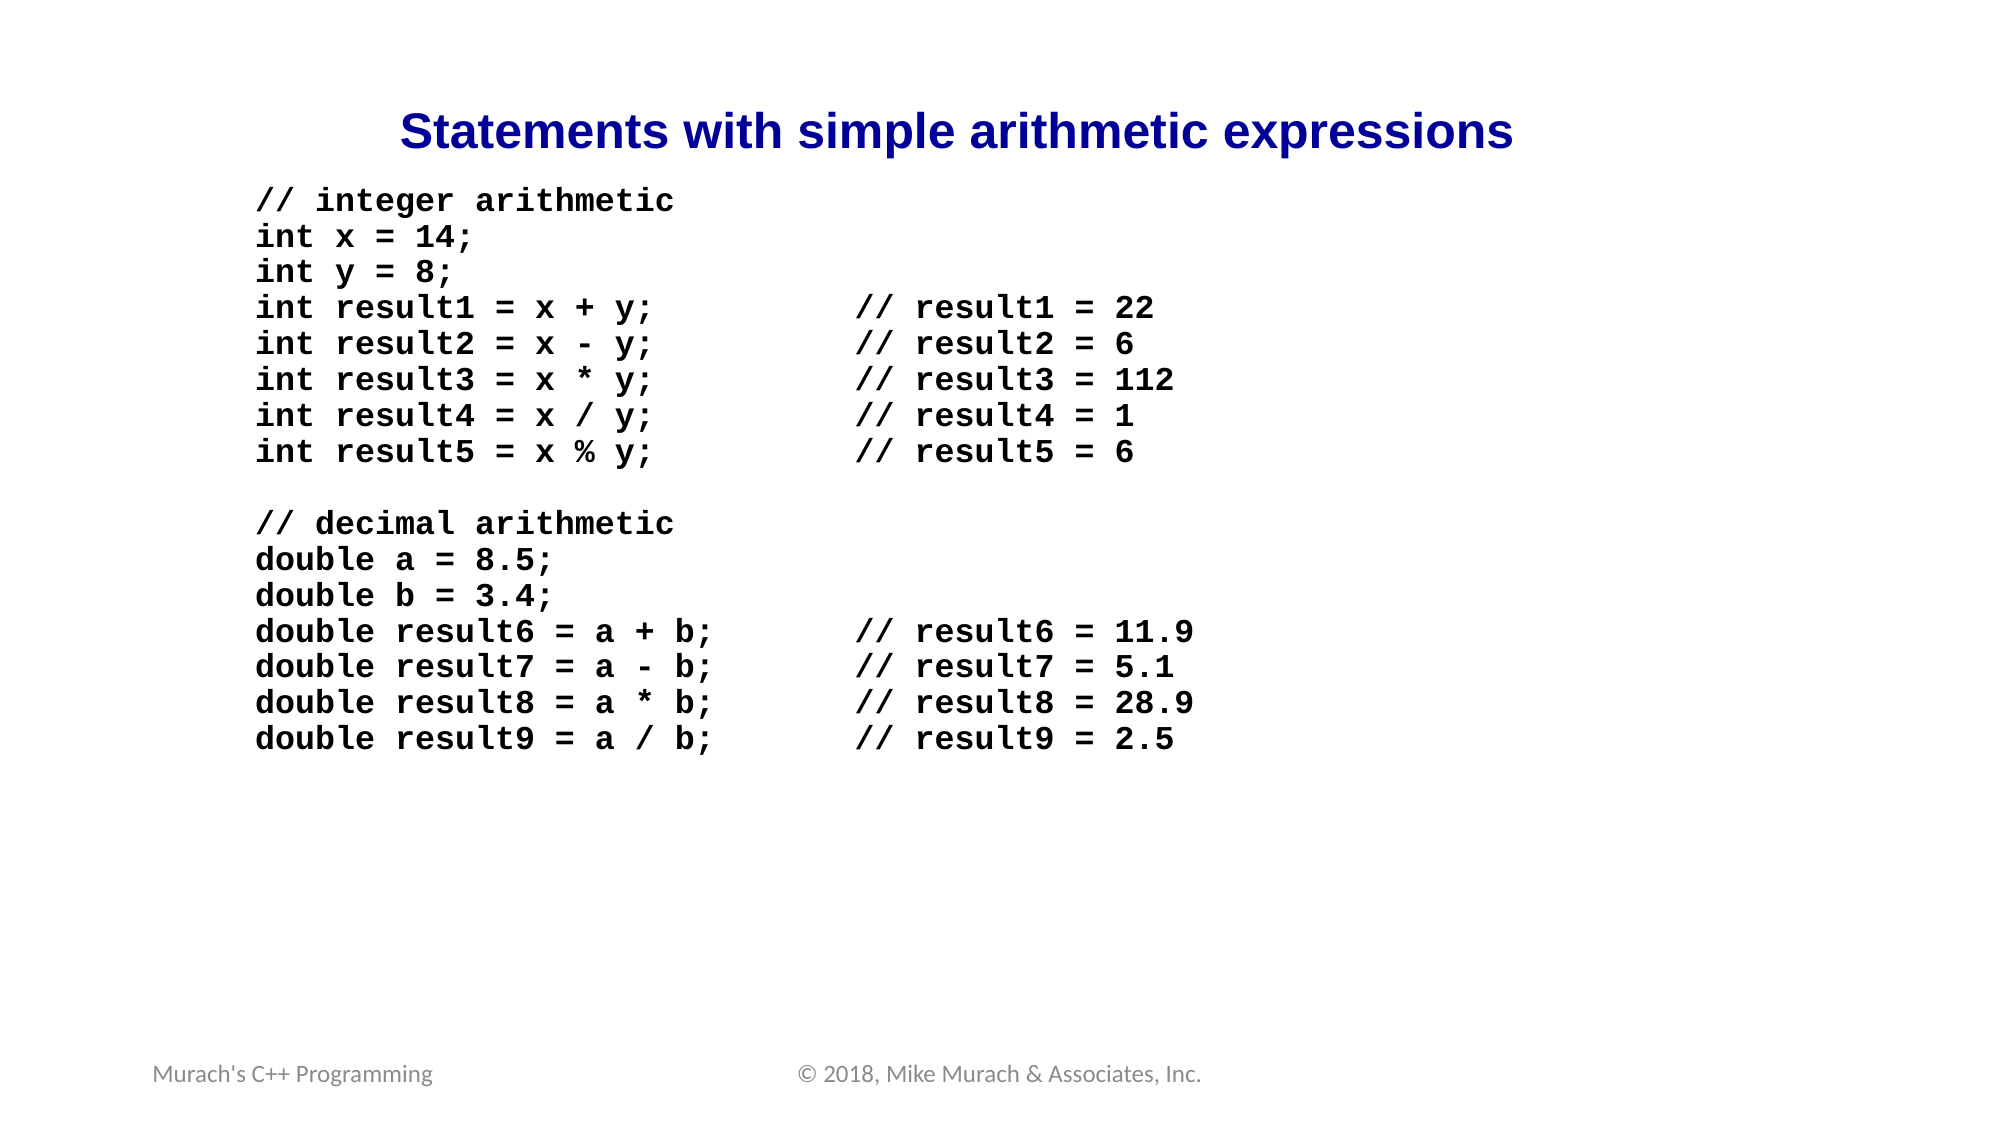

# Statements with simple arithmetic expressions
// integer arithmetic
int x = 14;
int y = 8;
int result1 = x + y;          // result1 = 22
int result2 = x - y;          // result2 = 6
int result3 = x * y;          // result3 = 112
int result4 = x / y;          // result4 = 1
int result5 = x % y;          // result5 = 6

// decimal arithmetic
double a = 8.5;
double b = 3.4;
double result6 = a + b;       // result6 = 11.9
double result7 = a - b;       // result7 = 5.1
double result8 = a * b;       // result8 = 28.9
double result9 = a / b;       // result9 = 2.5

Murach's C++ Programming
© 2018, Mike Murach & Associates, Inc.

C2, Slide 29